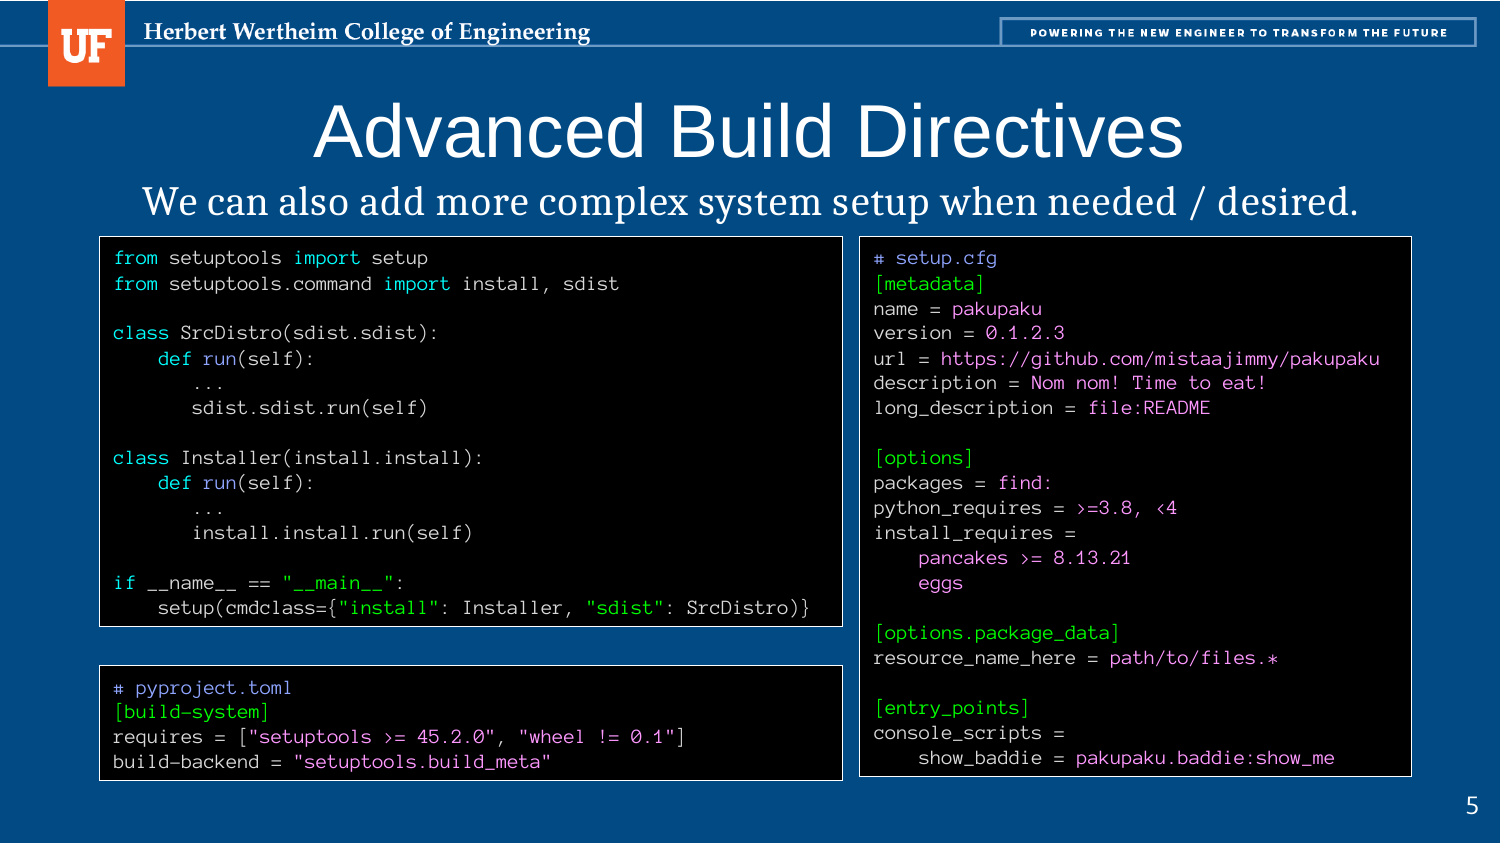

# Advanced Build Directives
We can also add more complex system setup when needed / desired.
from setuptools import setup
from setuptools.command import install, sdist

class SrcDistro(sdist.sdist):
    def run(self):
       ...
       sdist.sdist.run(self)

class Installer(install.install):
    def run(self):
       ...
       install.install.run(self)

if __name__ == "__main__":
    setup(cmdclass={"install": Installer, "sdist": SrcDistro)}
# setup.cfg
[metadata]
name = pakupaku
version = 0.1.2.3
url = https://github.com/mistaajimmy/pakupaku
description = Nom nom! Time to eat!
long_description = file:README

[options]
packages = find:
python_requires = >=3.8, <4
install_requires =
    pancakes >= 8.13.21
    eggs

[options.package_data]
resource_name_here = path/to/files.*

[entry_points]
console_scripts =
    show_baddie = pakupaku.baddie:show_me
# pyproject.toml
[build-system]
requires = ["setuptools >= 45.2.0", "wheel != 0.1"]
build-backend = "setuptools.build_meta"
5